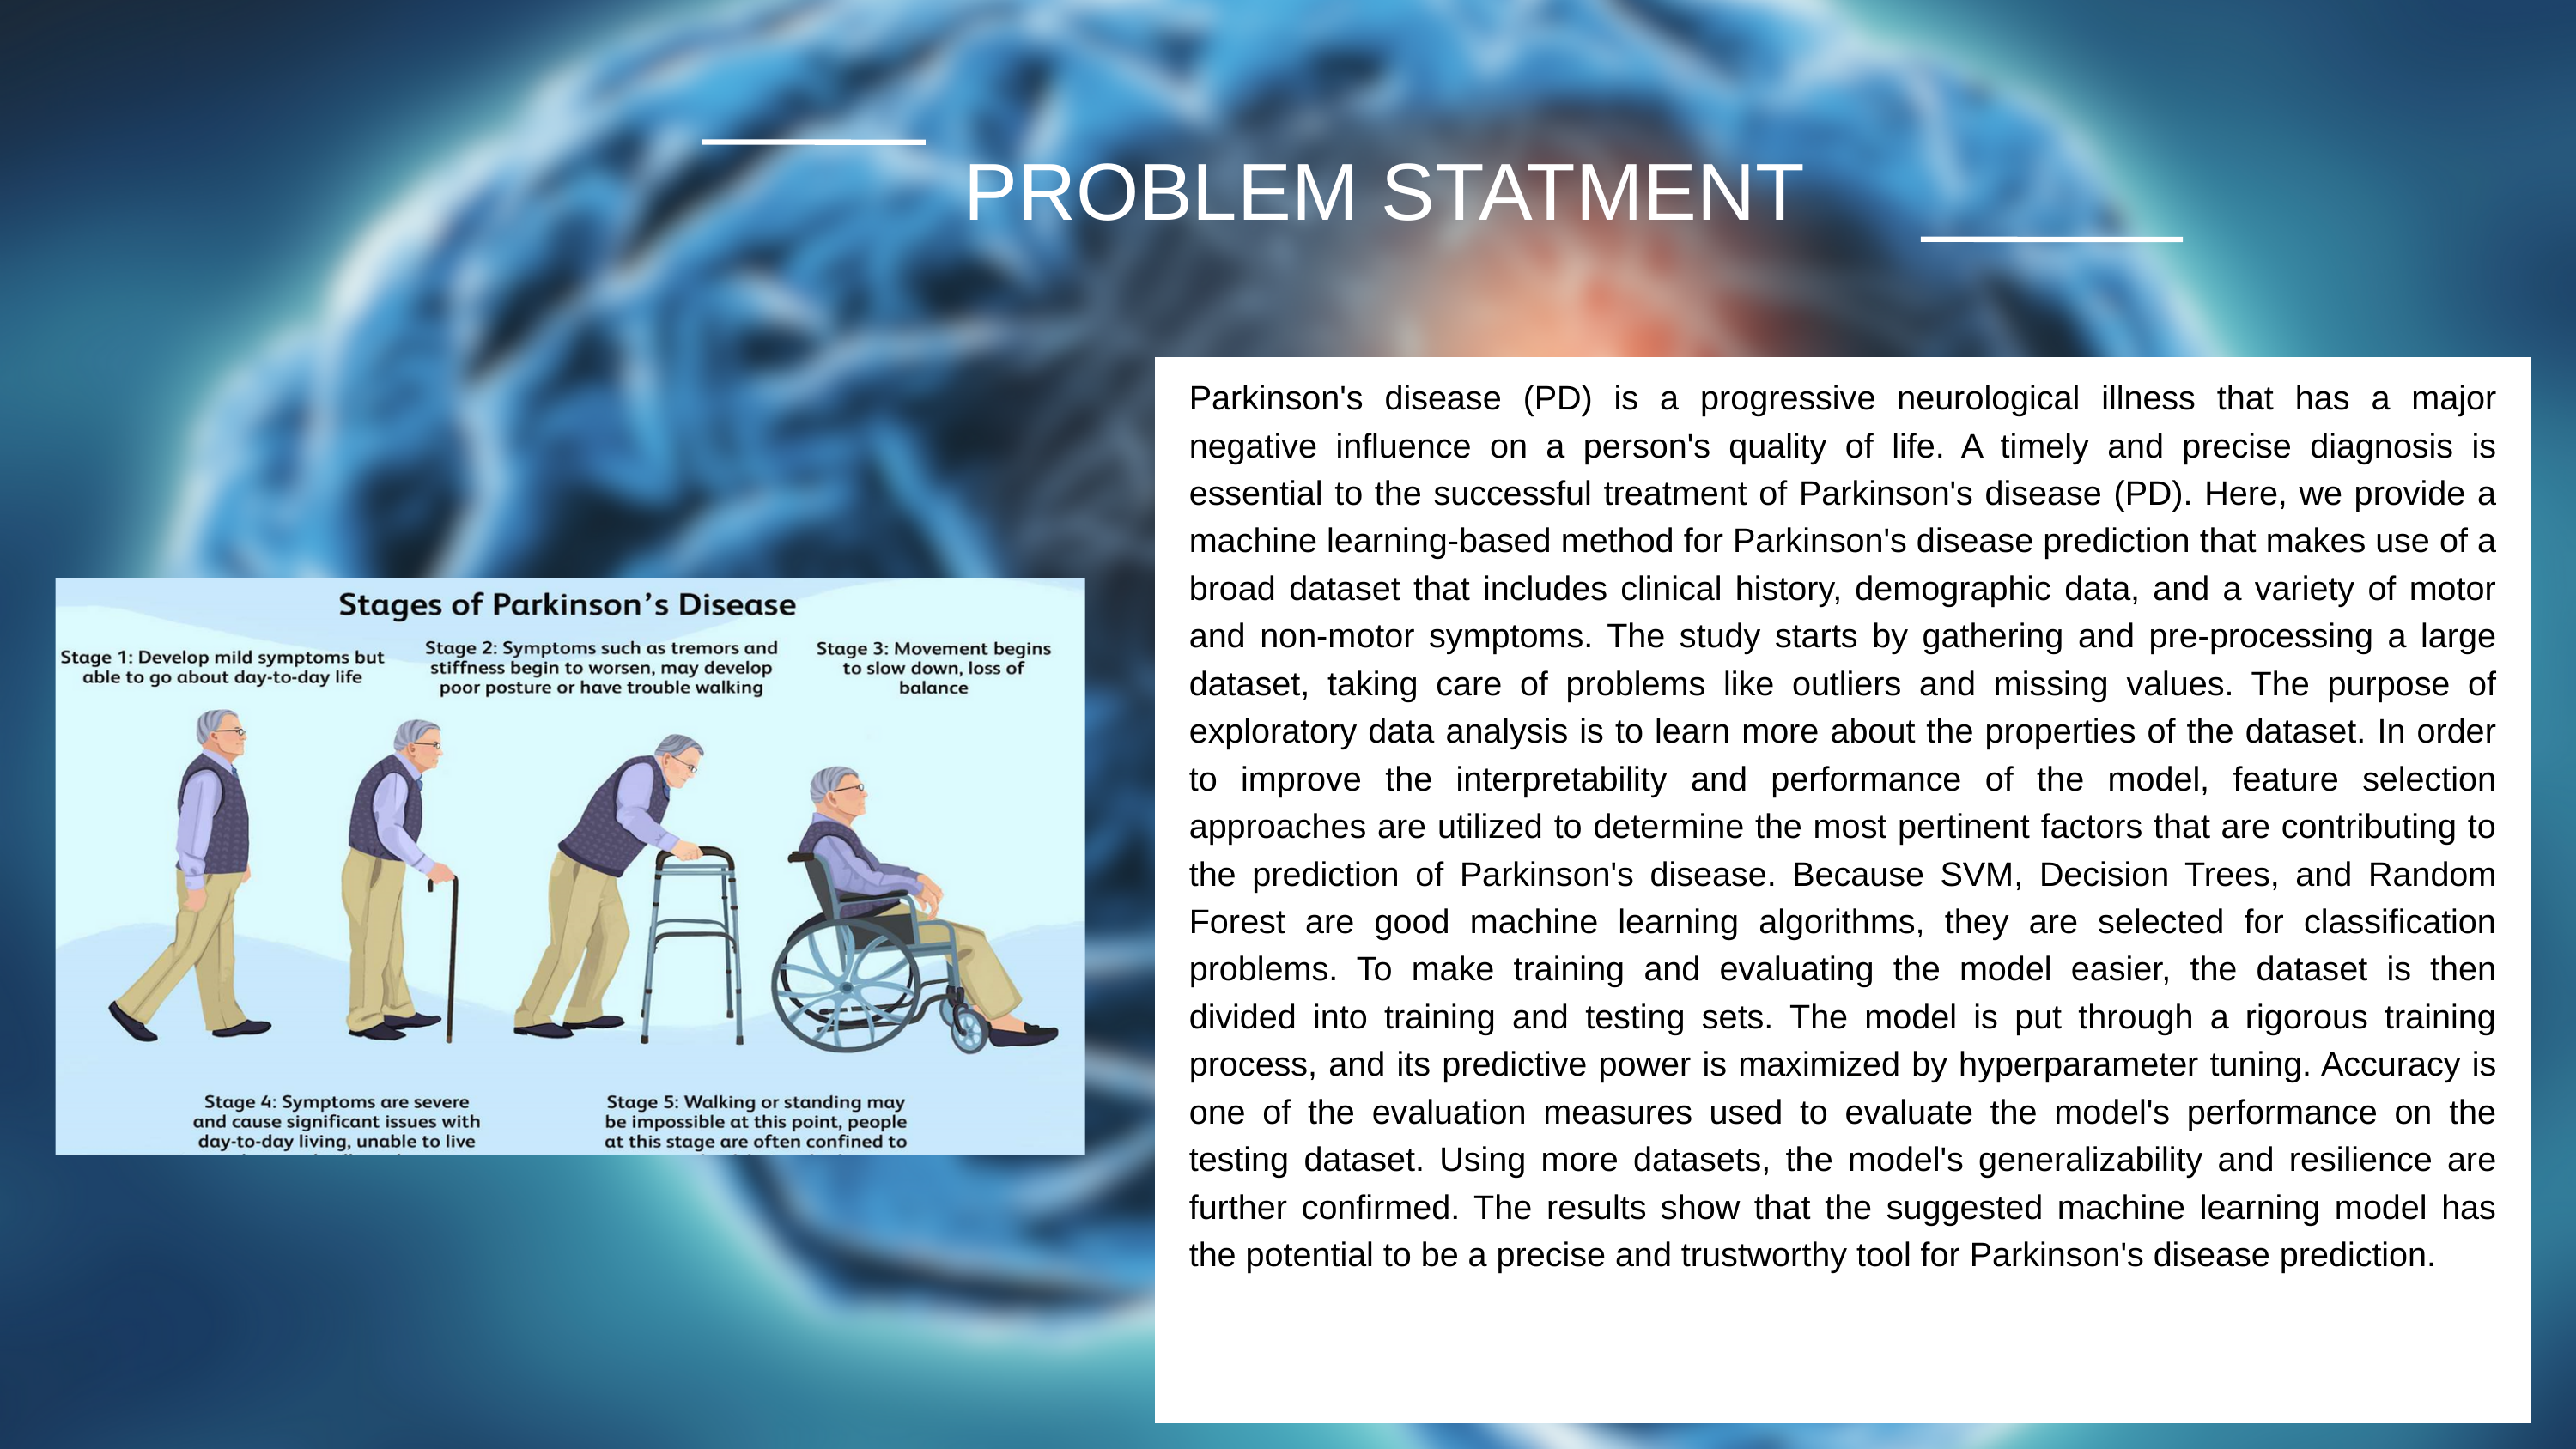

PROBLEM STATMENT

Parkinson's disease (PD) is a progressive neurological illness that has a major negative influence on a person's quality of life. A timely and precise diagnosis is essential to the successful treatment of Parkinson's disease (PD). Here, we provide a machine learning-based method for Parkinson's disease prediction that makes use of a broad dataset that includes clinical history, demographic data, and a variety of motor and non-motor symptoms. The study starts by gathering and pre-processing a large dataset, taking care of problems like outliers and missing values. The purpose of exploratory data analysis is to learn more about the properties of the dataset. In order to improve the interpretability and performance of the model, feature selection approaches are utilized to determine the most pertinent factors that are contributing to the prediction of Parkinson's disease. Because SVM, Decision Trees, and Random Forest are good machine learning algorithms, they are selected for classification problems. To make training and evaluating the model easier, the dataset is then divided into training and testing sets. The model is put through a rigorous training process, and its predictive power is maximized by hyperparameter tuning. Accuracy is one of the evaluation measures used to evaluate the model's performance on the testing dataset. Using more datasets, the model's generalizability and resilience are further confirmed. The results show that the suggested machine learning model has the potential to be a precise and trustworthy tool for Parkinson's disease prediction.